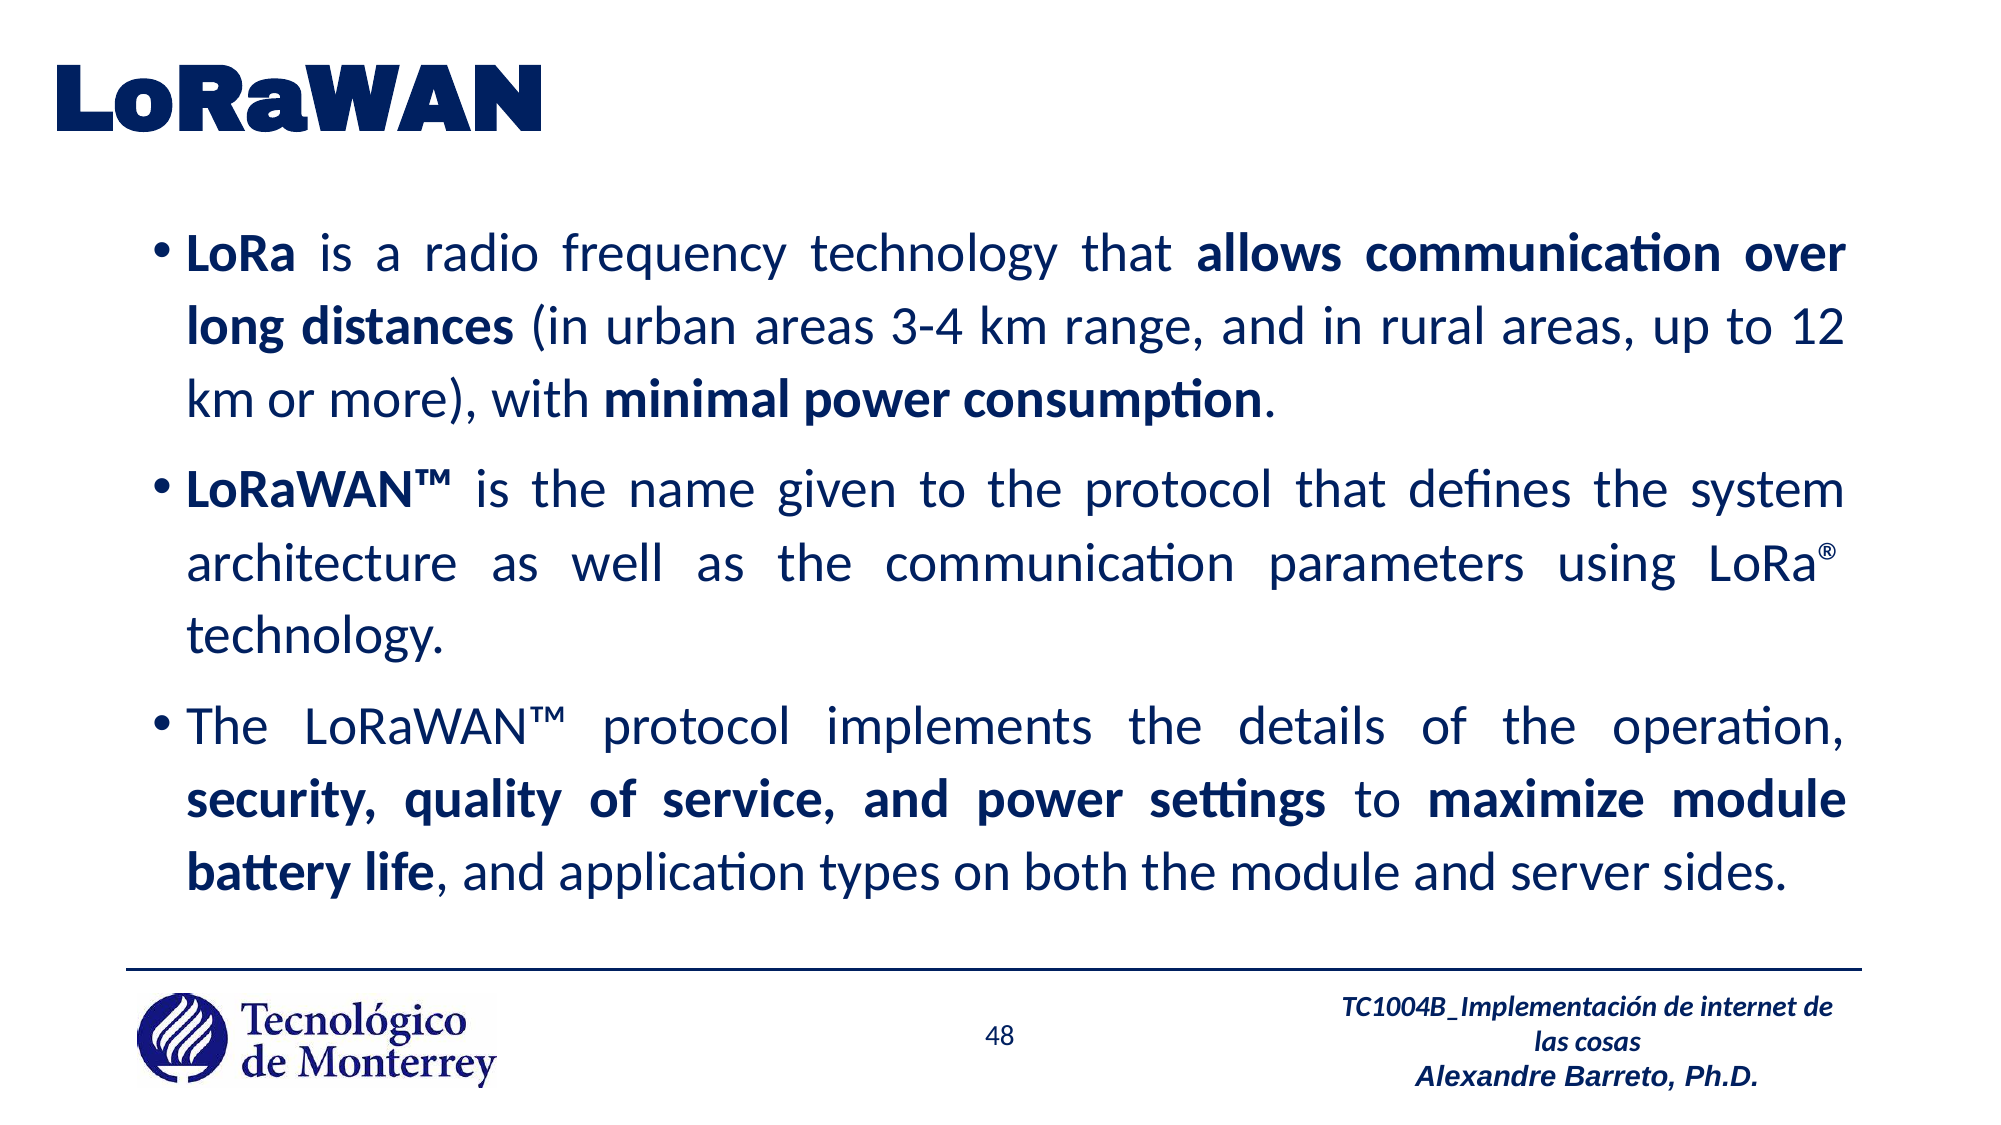

# LoRaWAN
LoRa is a radio frequency technology that allows communication over long distances (in urban areas 3-4 km range, and in rural areas, up to 12 km or more), with minimal power consumption.
LoRaWAN™ is the name given to the protocol that defines the system architecture as well as the communication parameters using LoRa® technology.
The LoRaWAN™ protocol implements the details of the operation, security, quality of service, and power settings to maximize module battery life, and application types on both the module and server sides.